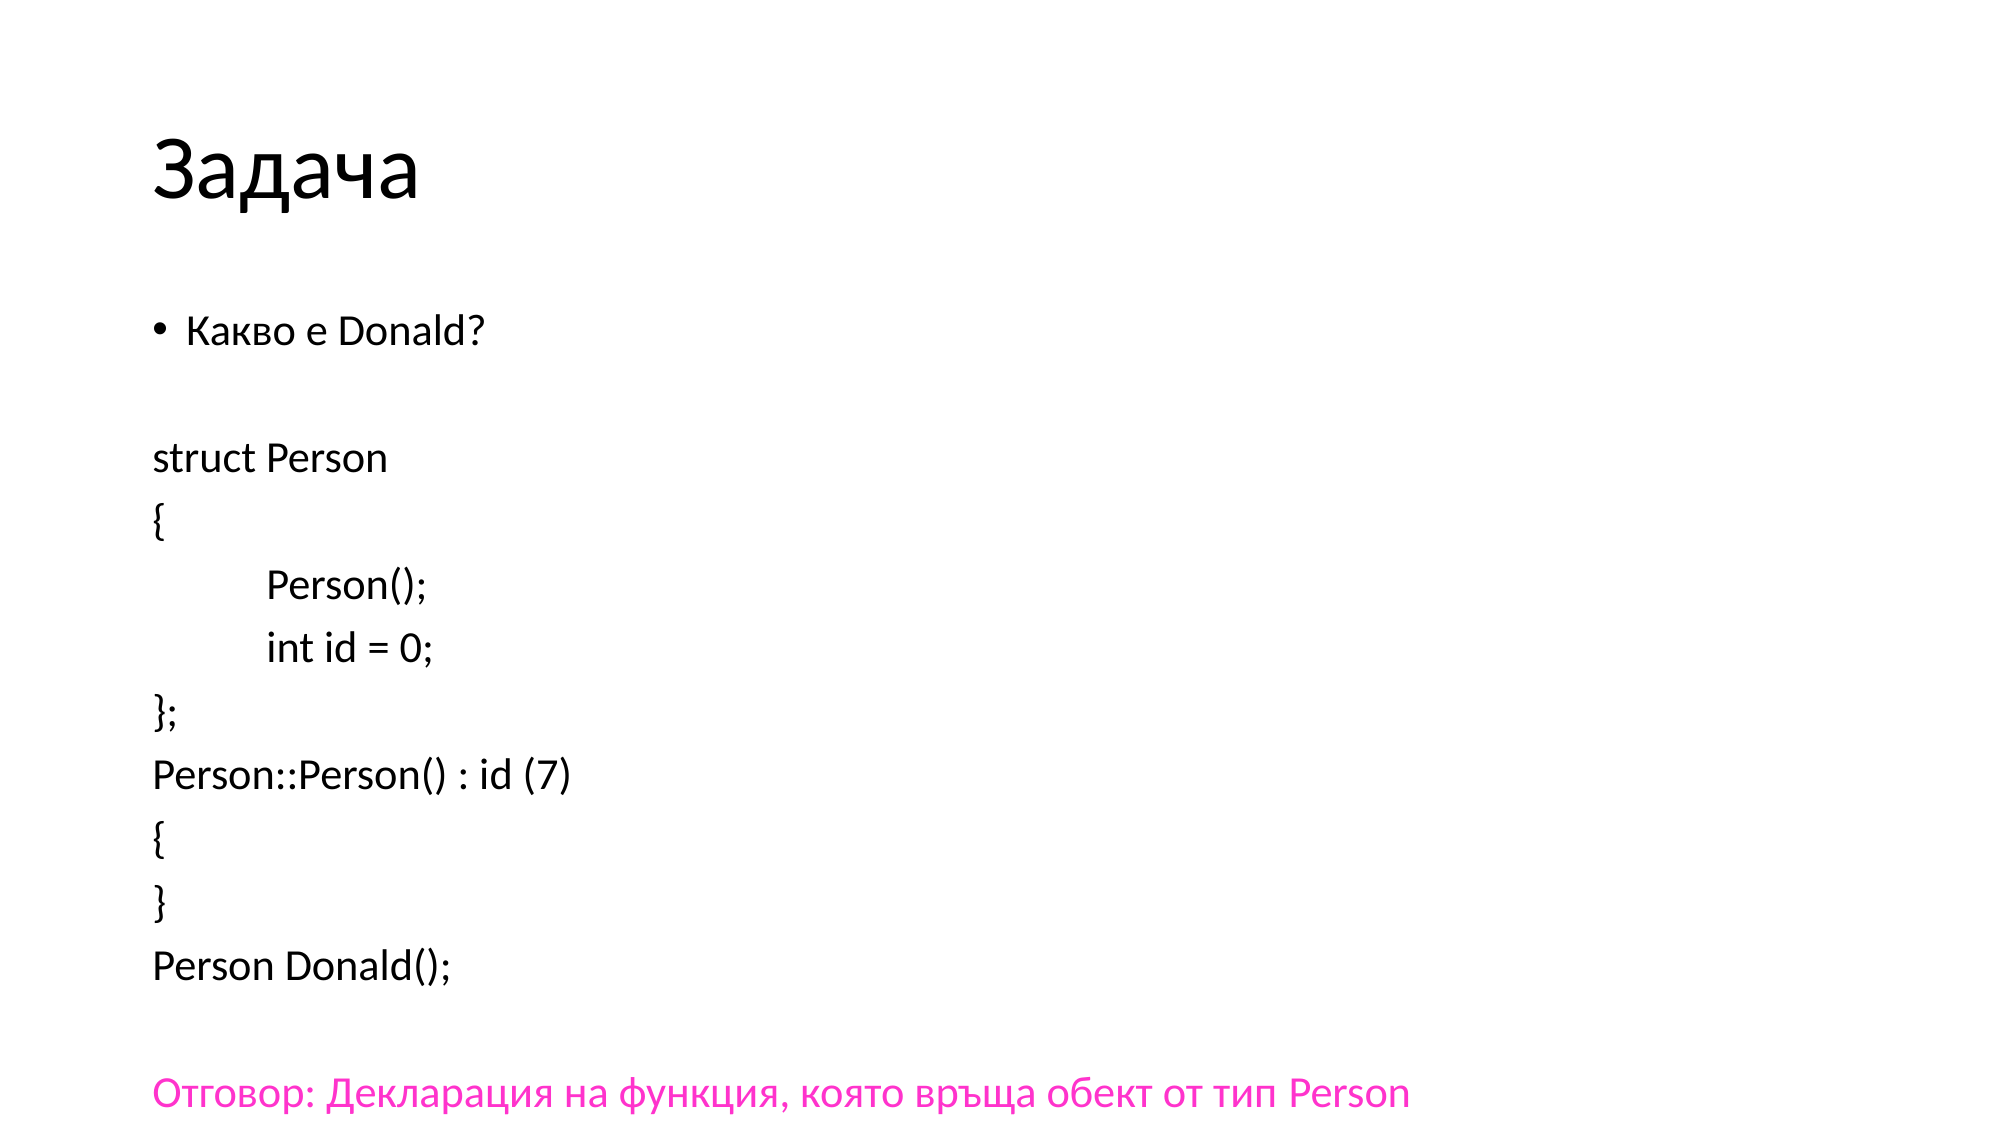

# Задача
Какво е Donald?

struct Person
{
	Person();
	int id = 0;
};
Person::Person() : id (7)
{
}
Person Donald();

Отговор: Декларация на функция, която връща обект от тип Person